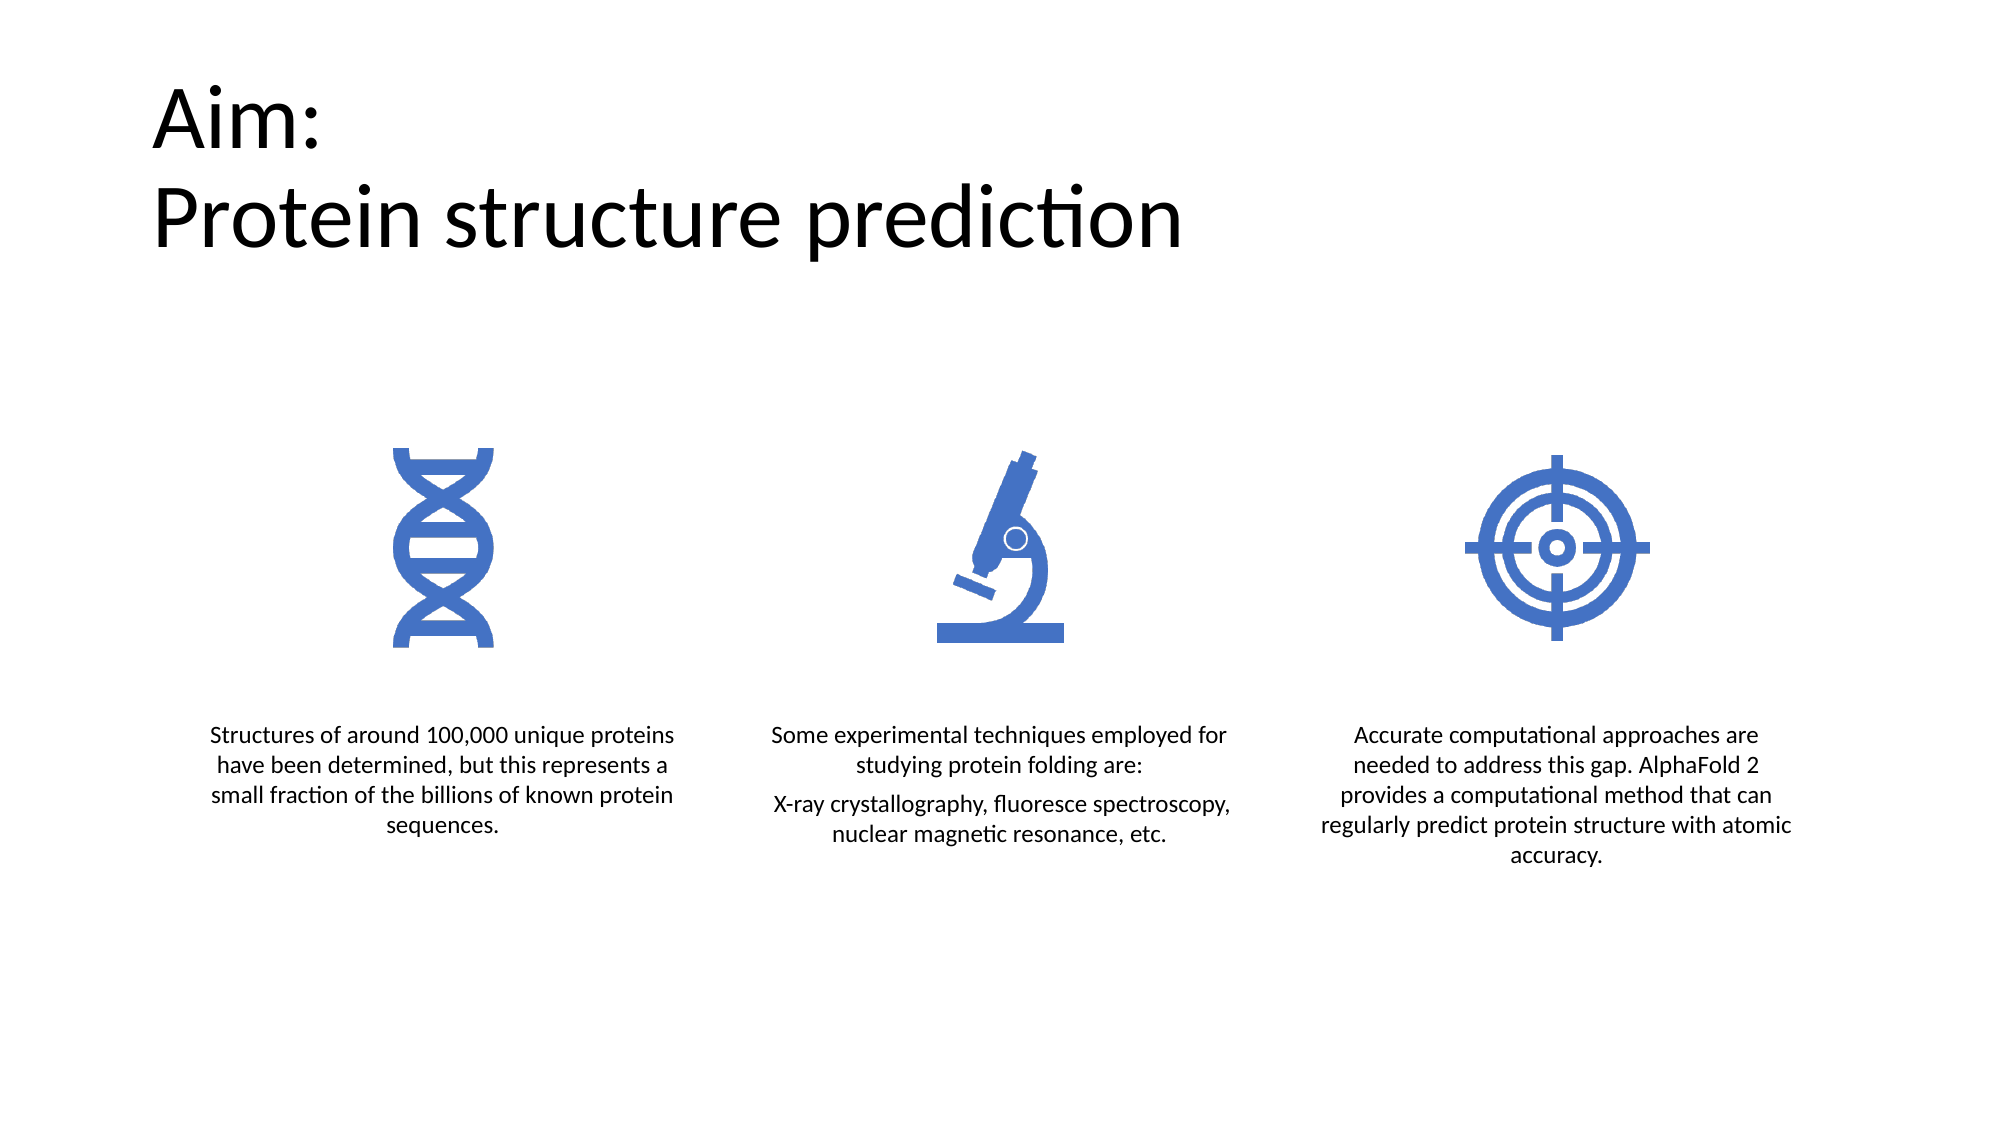

# Aim: Protein structure prediction
Structures of around 100,000 unique proteins have been determined, but this represents a small fraction of the billions of known protein sequences.
Some experimental techniques employed for studying protein folding are:
 X-ray crystallography, fluoresce spectroscopy, nuclear magnetic resonance, etc.
Accurate computational approaches are needed to address this gap. AlphaFold 2 provides a computational method that can regularly predict protein structure with atomic accuracy.